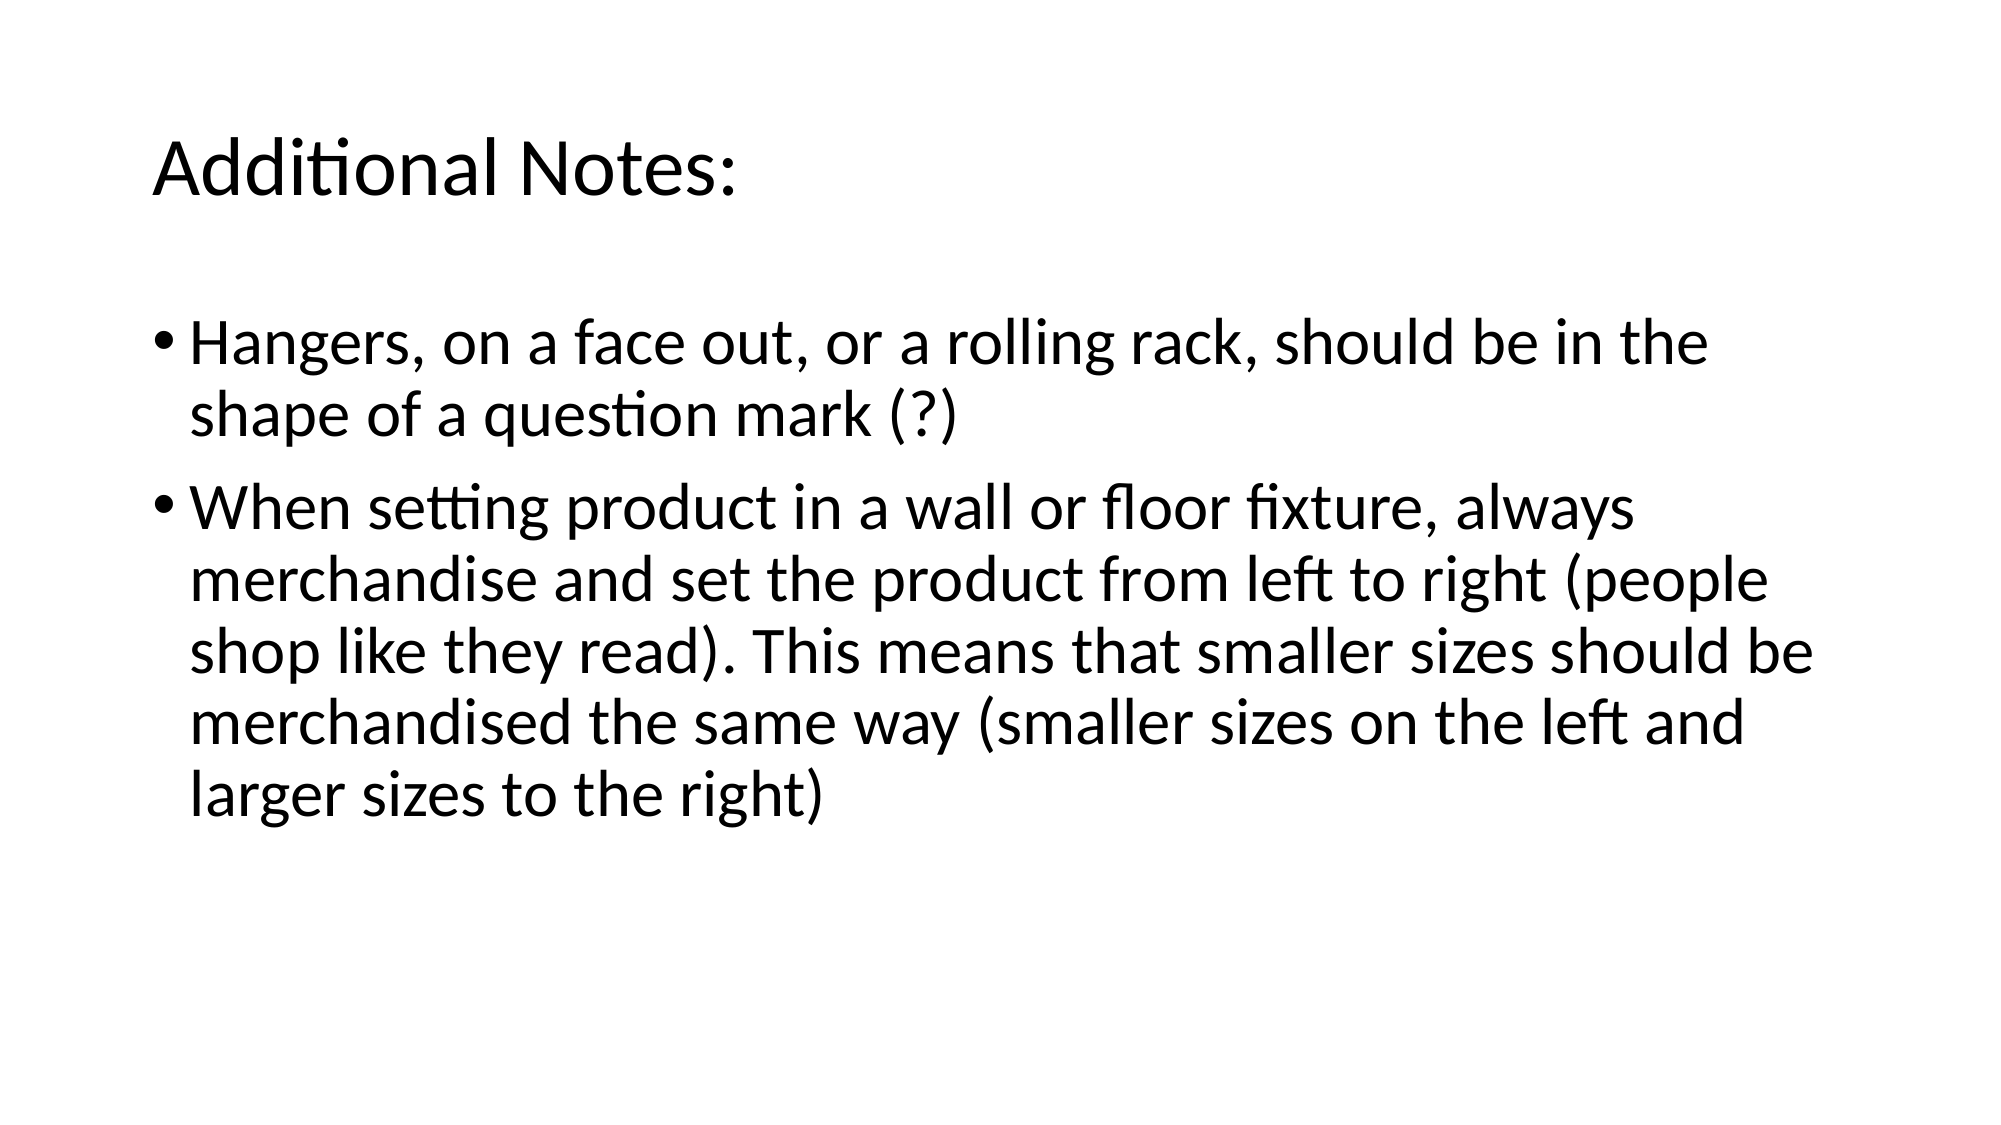

# Additional Notes:
Hangers, on a face out, or a rolling rack, should be in the shape of a question mark (?)
When setting product in a wall or floor fixture, always merchandise and set the product from left to right (people shop like they read). This means that smaller sizes should be merchandised the same way (smaller sizes on the left and larger sizes to the right)